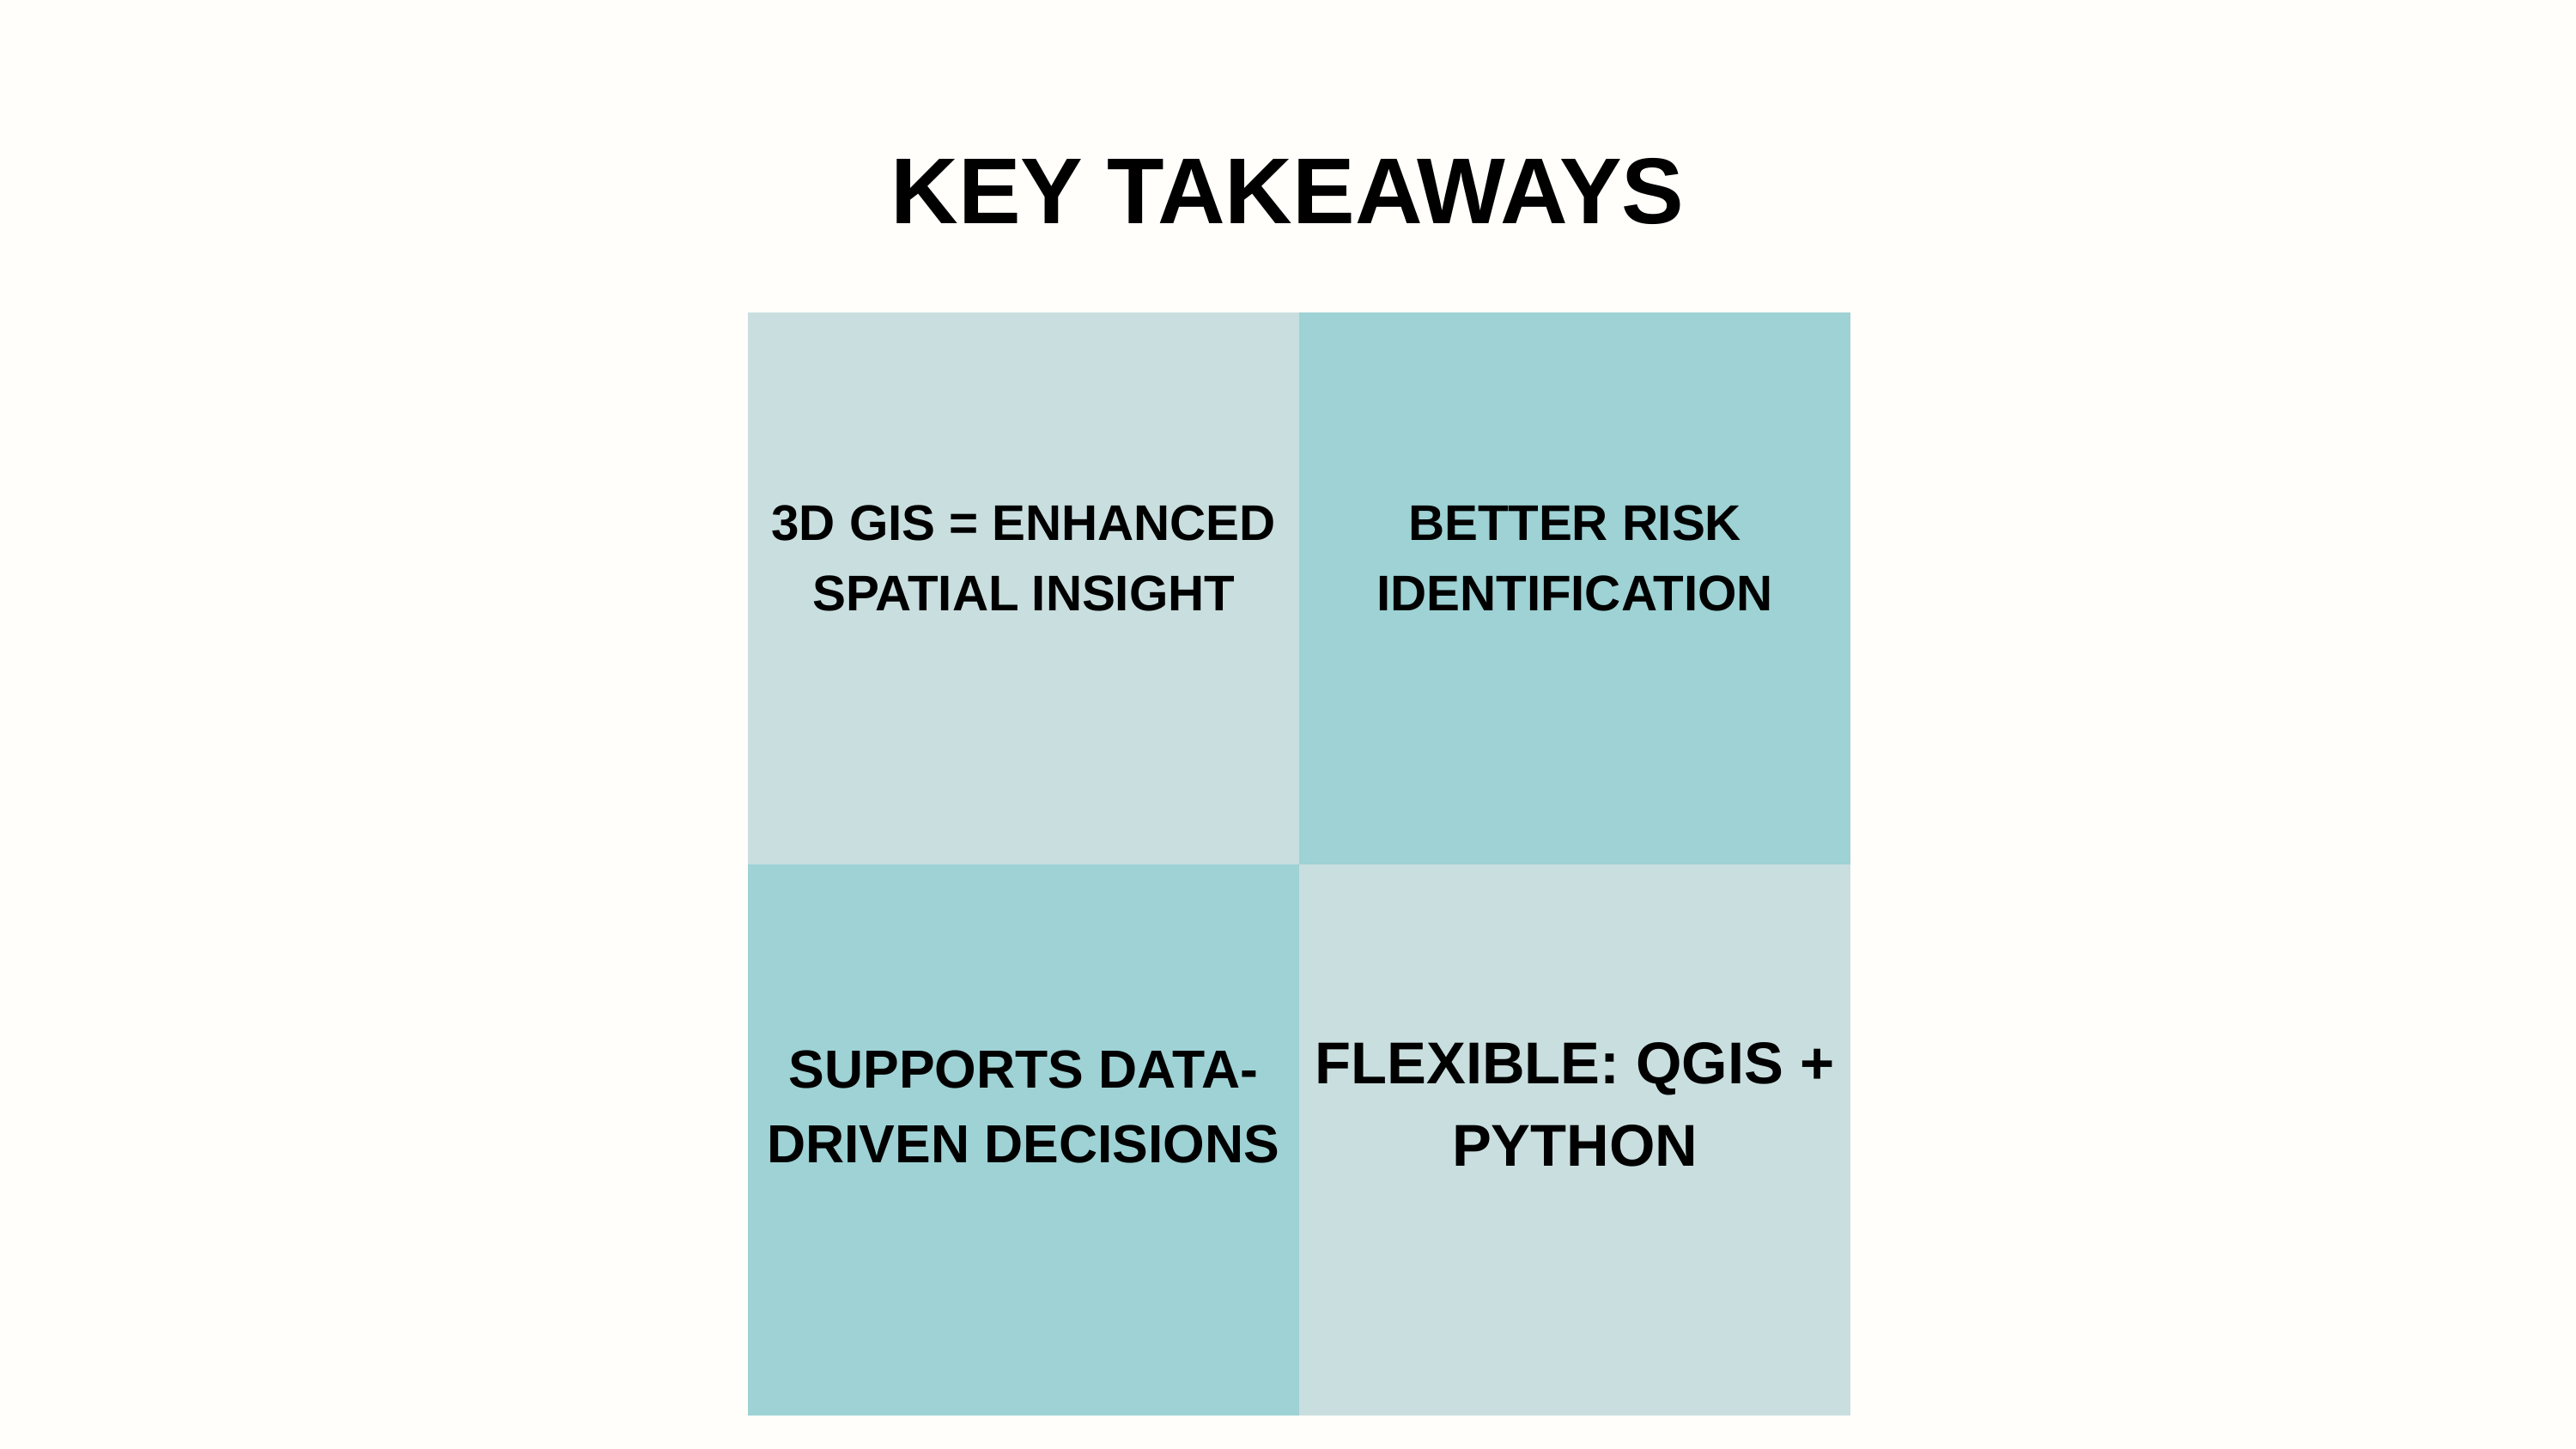

KEY TAKEAWAYS

3D GIS = ENHANCED SPATIAL INSIGHT

BETTER RISK IDENTIFICATION

SUPPORTS DATA-DRIVEN DECISIONS

FLEXIBLE: QGIS + PYTHON